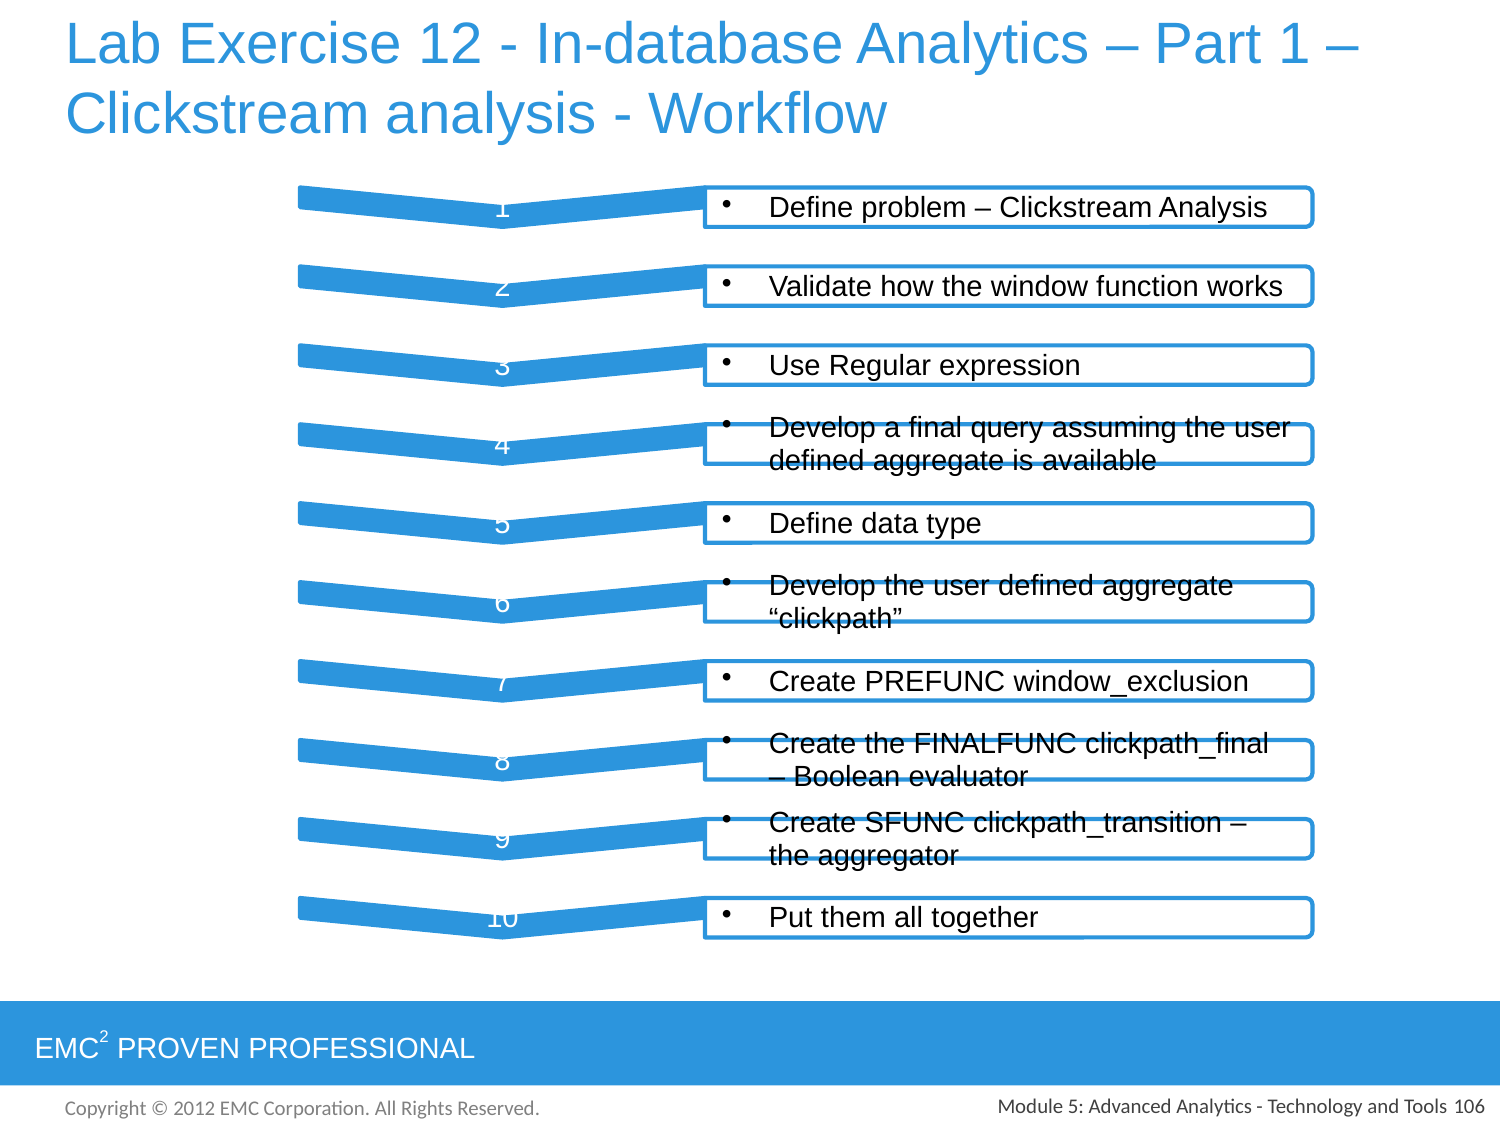

# Lab Exercise 12 - In-database Analytics – Part 1 – Clickstream analysis - Workflow
1
Define problem – Clickstream Analysis
2
3
Use Regular expression
4
Develop a final query assuming the user defined aggregate is available
5
Validate how the window function works
Define data type
6
Develop the user defined aggregate “clickpath”
7
Create PREFUNC window_exclusion
8
Create the FINALFUNC clickpath_final – Boolean evaluator
9
Create SFUNC clickpath_transition – the aggregator
10
Put them all together
Module 5: Advanced Analytics - Technology and Tools
106